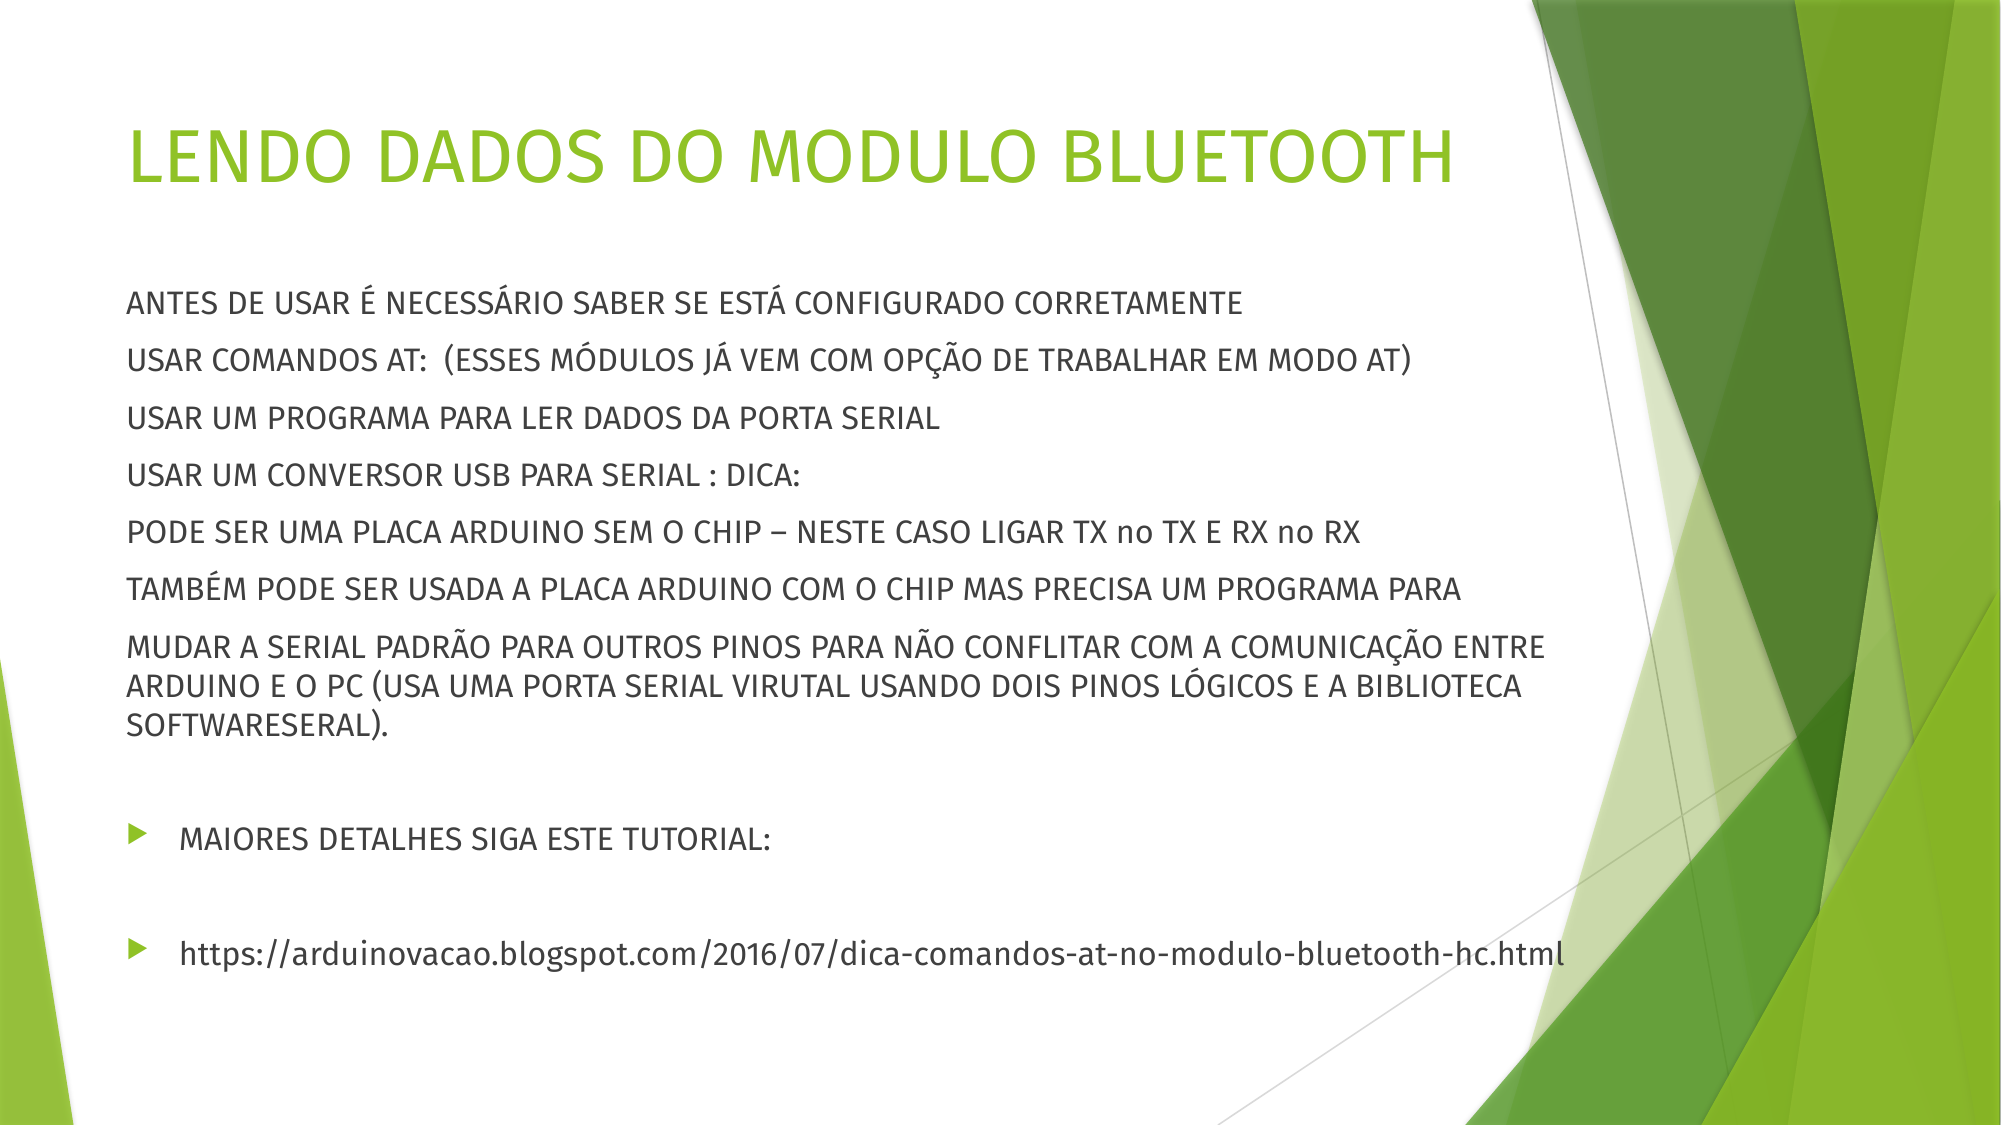

# LENDO DADOS DO MODULO BLUETOOTH
ANTES DE USAR É NECESSÁRIO SABER SE ESTÁ CONFIGURADO CORRETAMENTE
USAR COMANDOS AT:  (ESSES MÓDULOS JÁ VEM COM OPÇÃO DE TRABALHAR EM MODO AT)
USAR UM PROGRAMA PARA LER DADOS DA PORTA SERIAL
USAR UM CONVERSOR USB PARA SERIAL : DICA:
PODE SER UMA PLACA ARDUINO SEM O CHIP – NESTE CASO LIGAR TX no TX E RX no RX
TAMBÉM PODE SER USADA A PLACA ARDUINO COM O CHIP MAS PRECISA UM PROGRAMA PARA
MUDAR A SERIAL PADRÃO PARA OUTROS PINOS PARA NÃO CONFLITAR COM A COMUNICAÇÃO ENTRE ARDUINO E O PC (USA UMA PORTA SERIAL VIRUTAL USANDO DOIS PINOS LÓGICOS E A BIBLIOTECA SOFTWARESERAL).

MAIORES DETALHES SIGA ESTE TUTORIAL:

https://arduinovacao.blogspot.com/2016/07/dica-comandos-at-no-modulo-bluetooth-hc.html